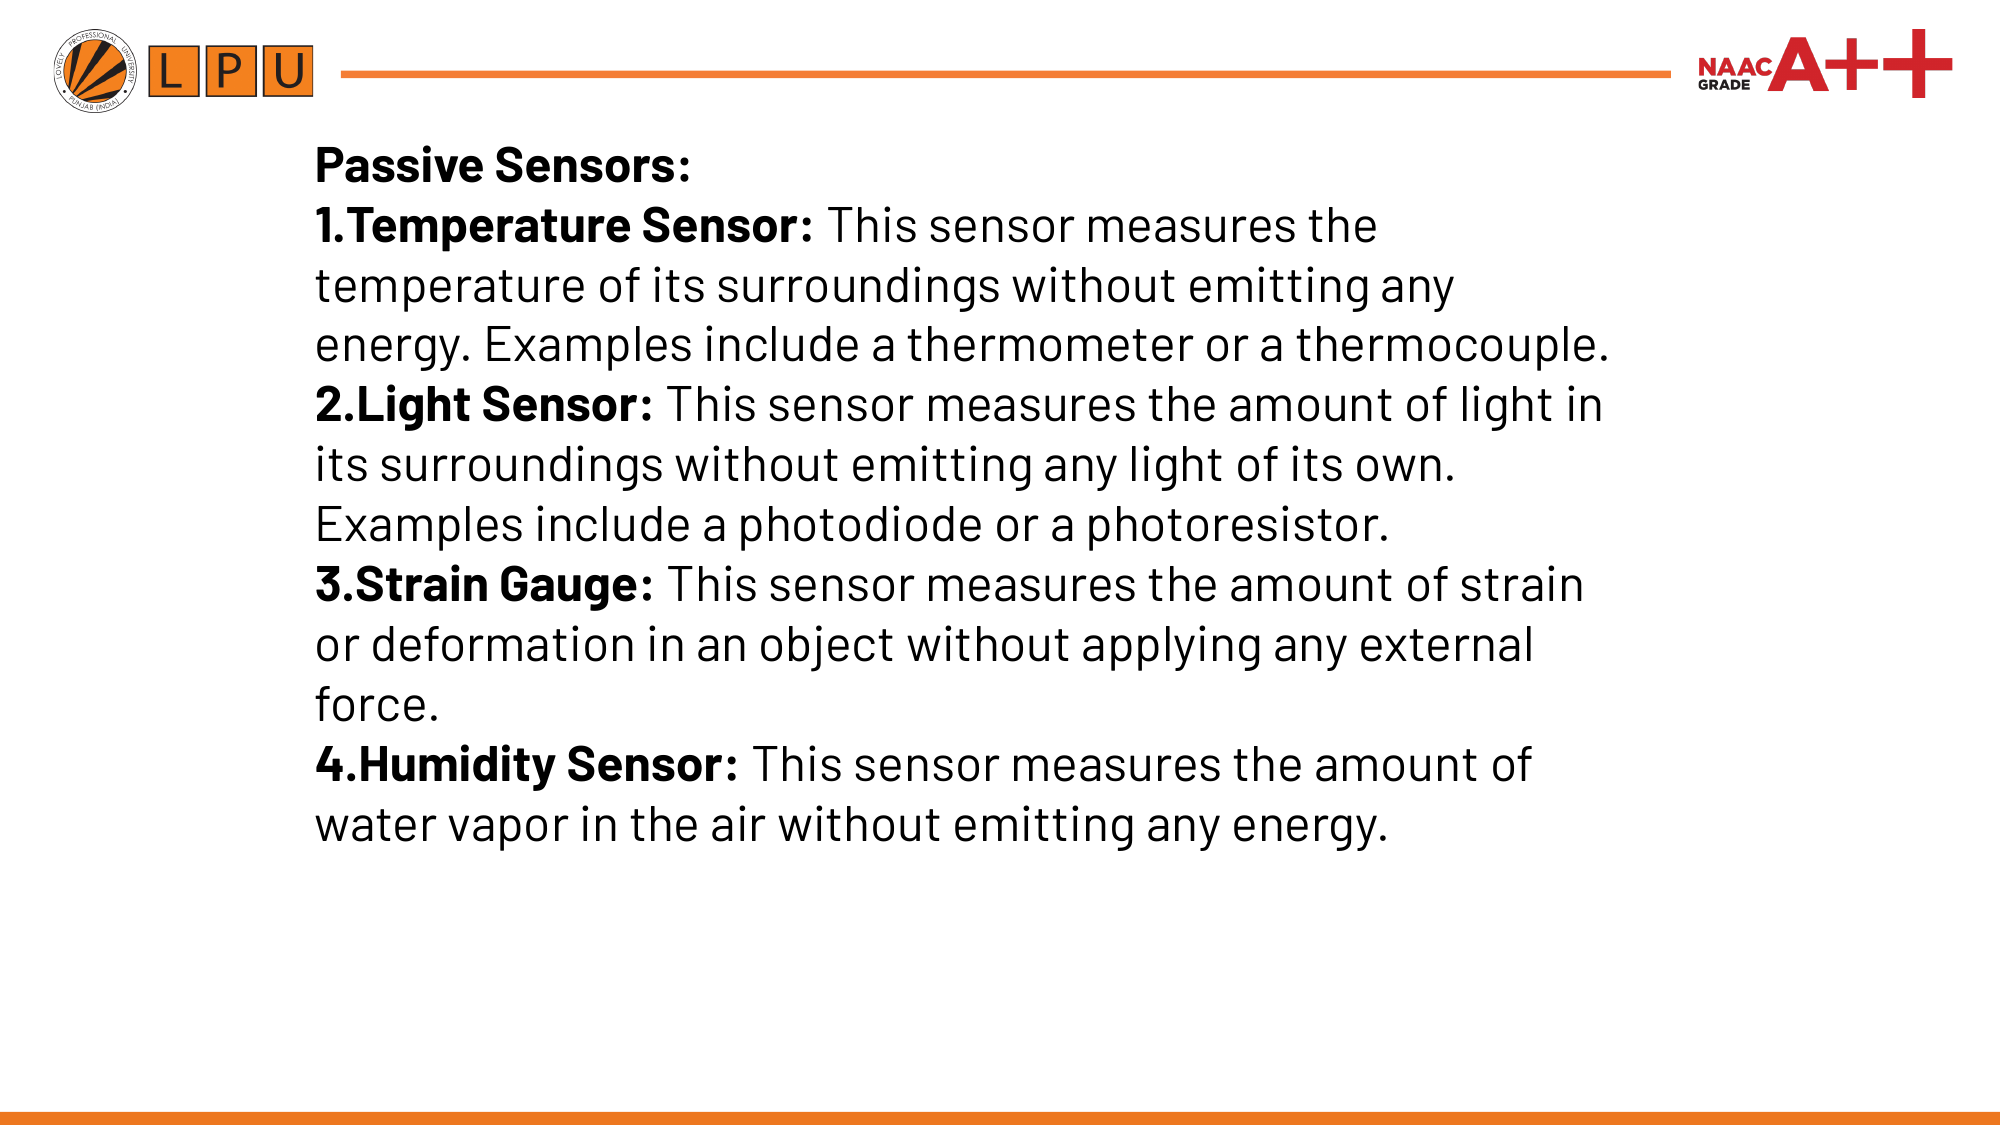

Passive Sensors:
Temperature Sensor: This sensor measures the temperature of its surroundings without emitting any energy. Examples include a thermometer or a thermocouple.
Light Sensor: This sensor measures the amount of light in its surroundings without emitting any light of its own. Examples include a photodiode or a photoresistor.
Strain Gauge: This sensor measures the amount of strain or deformation in an object without applying any external force.
Humidity Sensor: This sensor measures the amount of water vapor in the air without emitting any energy.